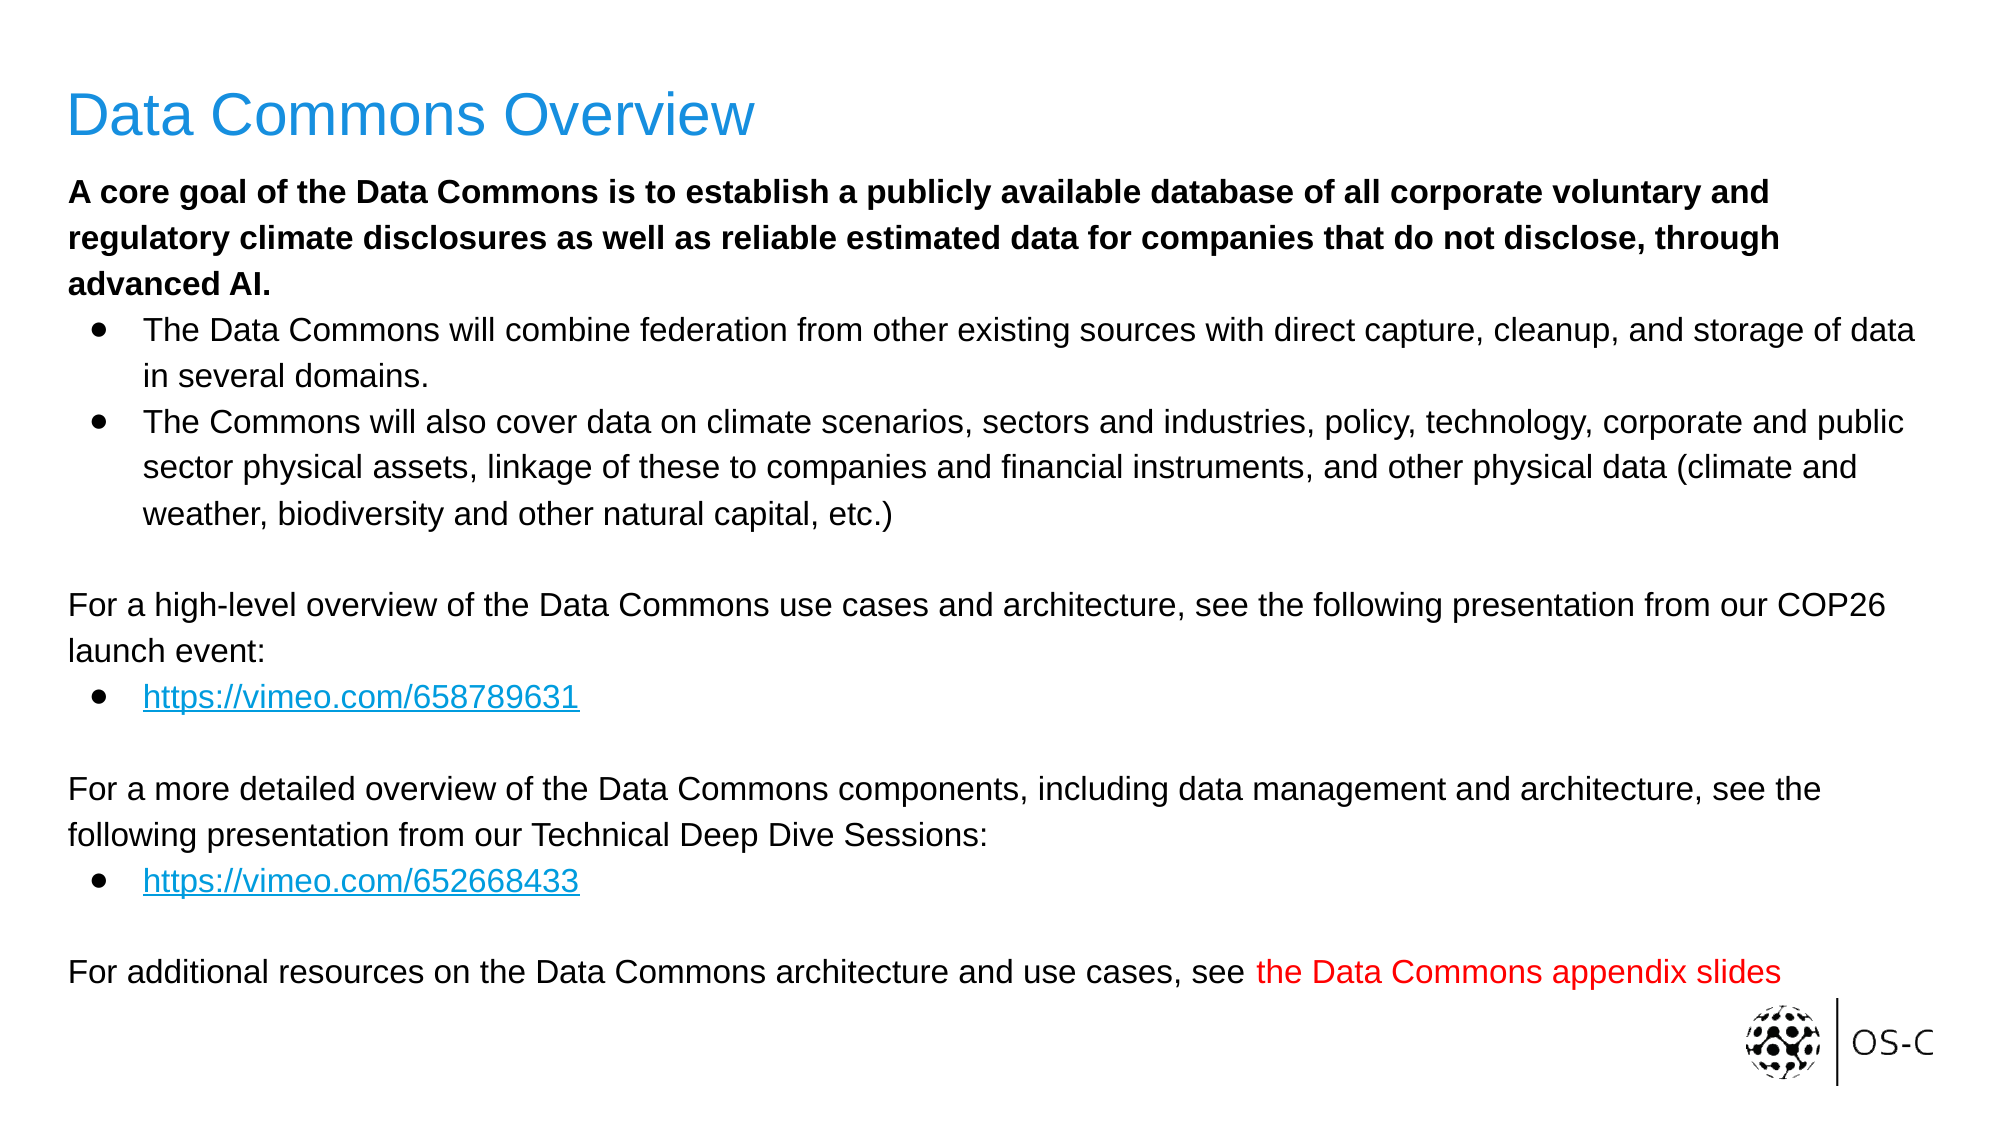

# Data Commons Overview
A core goal of the Data Commons is to establish a publicly available database of all corporate voluntary and regulatory climate disclosures as well as reliable estimated data for companies that do not disclose, through advanced AI.
The Data Commons will combine federation from other existing sources with direct capture, cleanup, and storage of data in several domains.
The Commons will also cover data on climate scenarios, sectors and industries, policy, technology, corporate and public sector physical assets, linkage of these to companies and financial instruments, and other physical data (climate and weather, biodiversity and other natural capital, etc.)

For a high-level overview of the Data Commons use cases and architecture, see the following presentation from our COP26 launch event:
https://vimeo.com/658789631

For a more detailed overview of the Data Commons components, including data management and architecture, see the following presentation from our Technical Deep Dive Sessions:
https://vimeo.com/652668433

For additional resources on the Data Commons architecture and use cases, see the Data Commons appendix slides